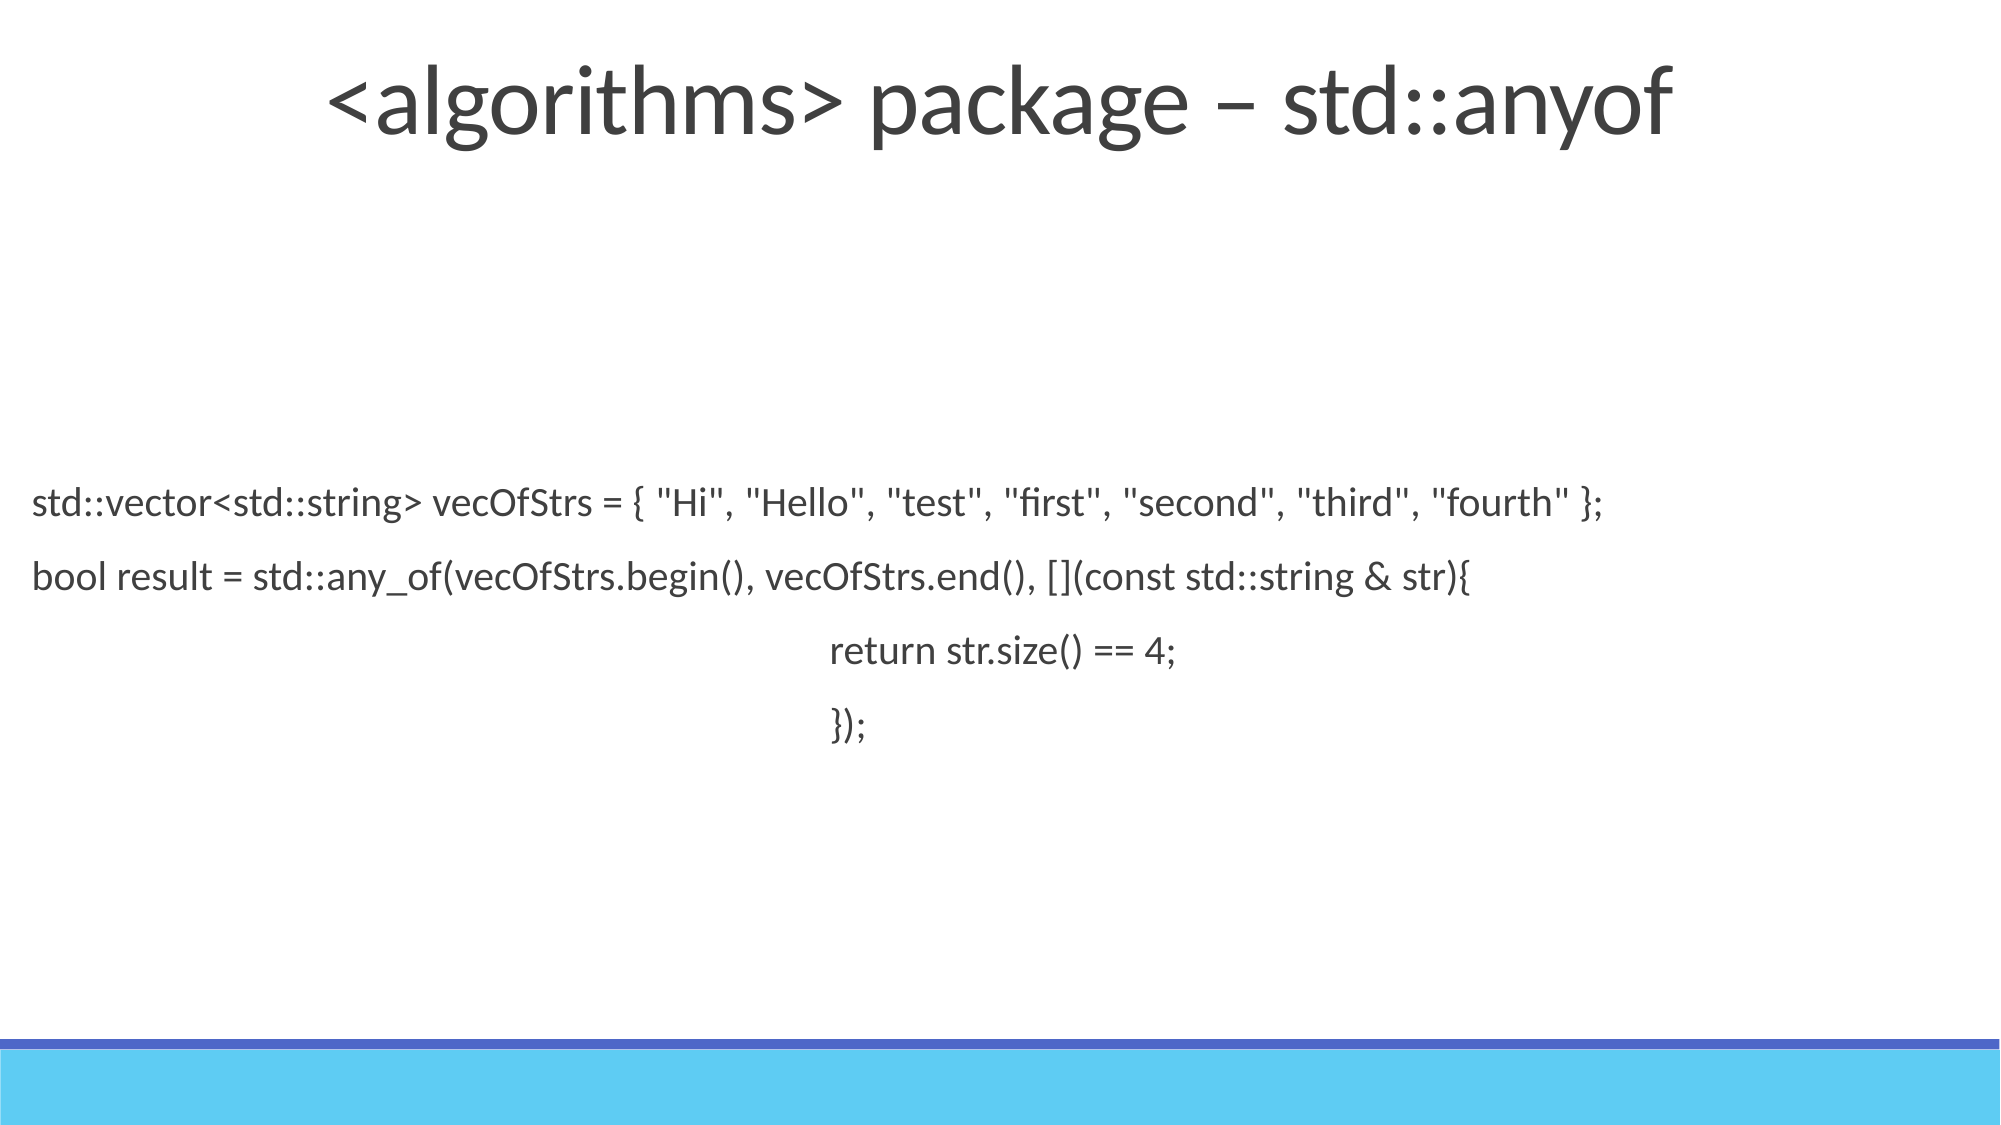

# <algorithms> package – std::anyof
std::vector<std::string> vecOfStrs = { "Hi", "Hello", "test", "first", "second", "third", "fourth" };
bool result = std::any_of(vecOfStrs.begin(), vecOfStrs.end(), [](const std::string & str){
                                                                                    return str.size() == 4;
                                                                                    });